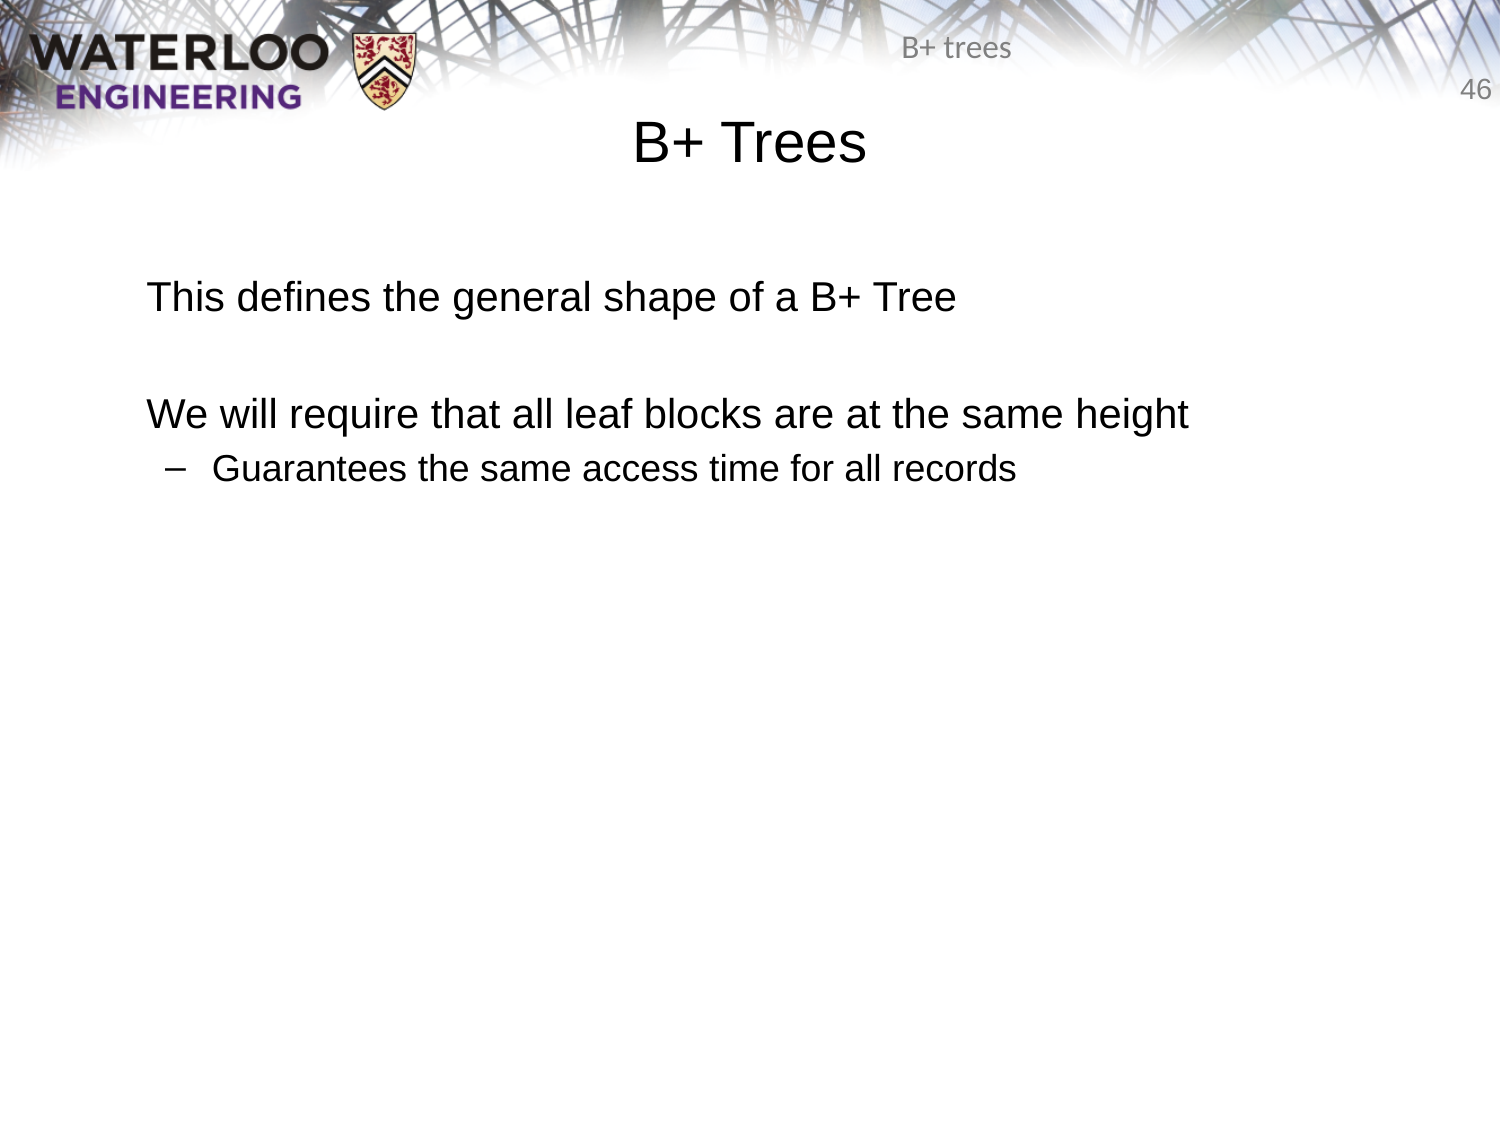

# B+ Trees
	This defines the general shape of a B+ Tree

	We will require that all leaf blocks are at the same height
Guarantees the same access time for all records